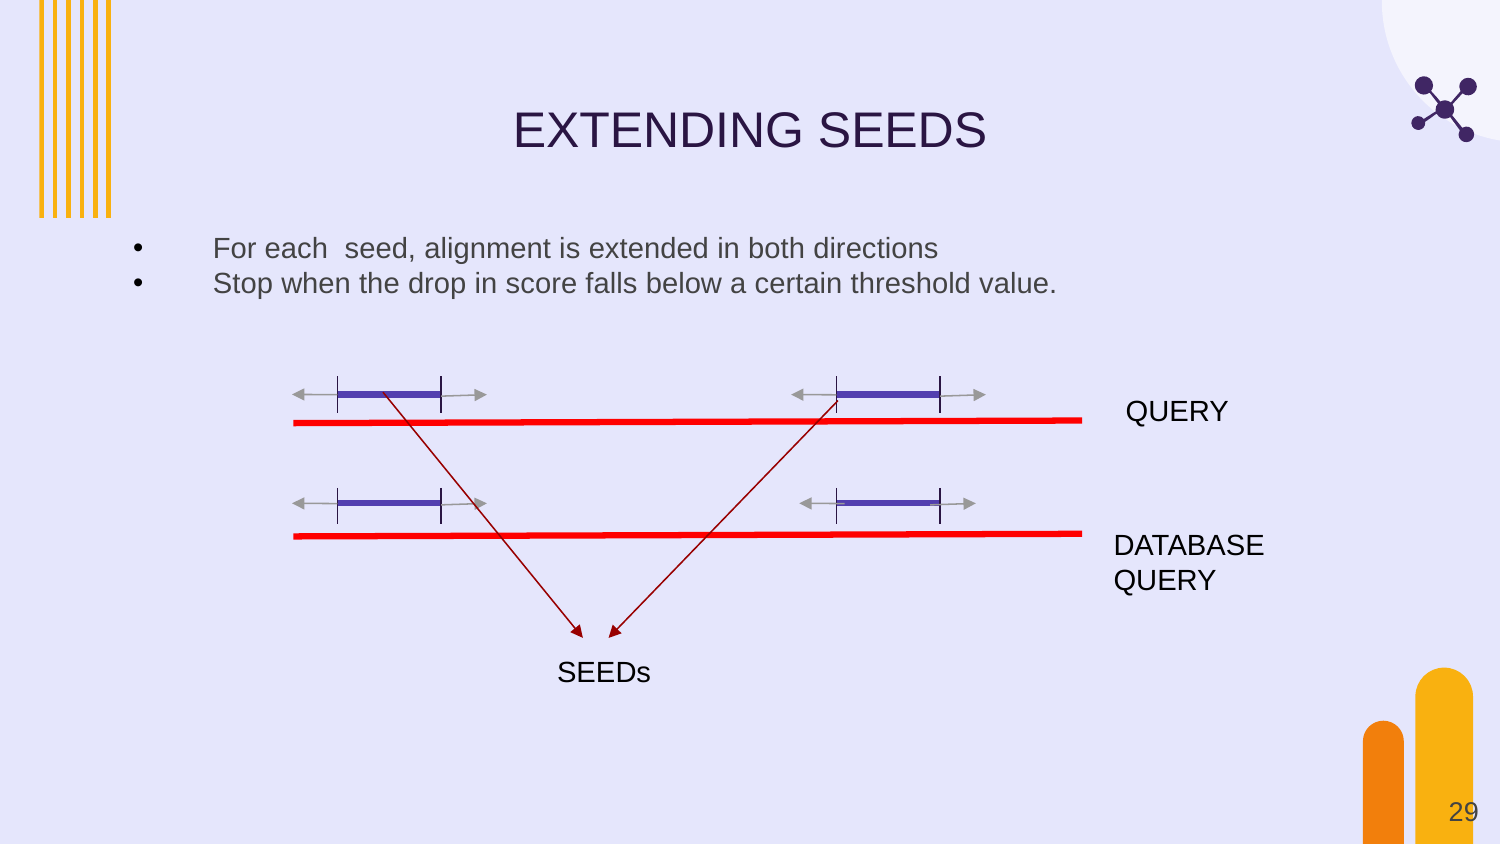

# EXTENDING SEEDS
    For each  seed, alignment is extended in both directions
    Stop when the drop in score falls below a certain threshold value.
QUERY
DATABASE QUERY
SEEDs
29